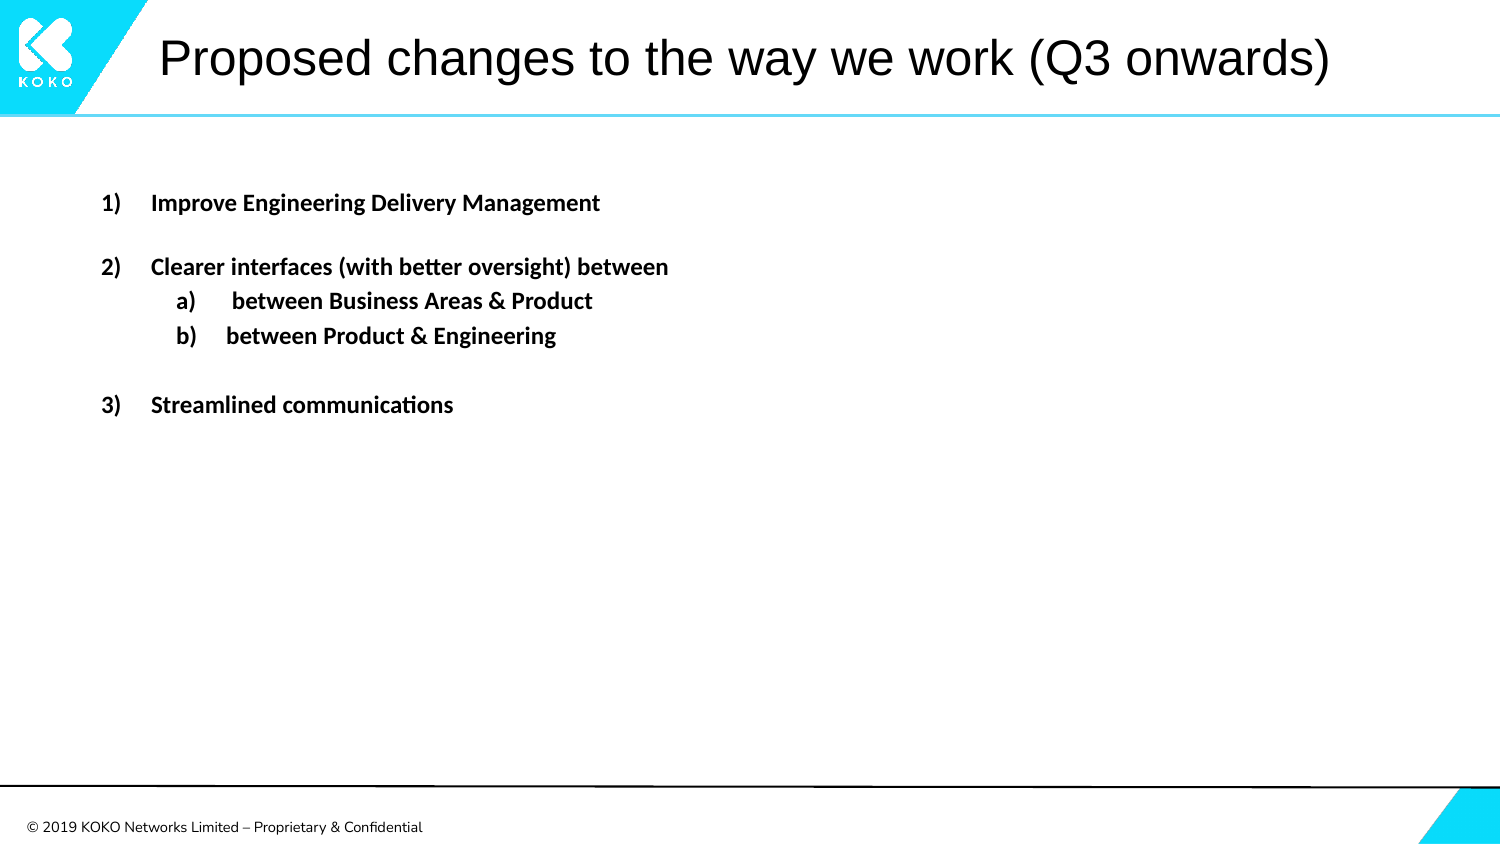

# Proposed changes to the way we work (Q3 onwards)
Improve Engineering Delivery Management
Clearer interfaces (with better oversight) between
 between Business Areas & Product
between Product & Engineering
Streamlined communications